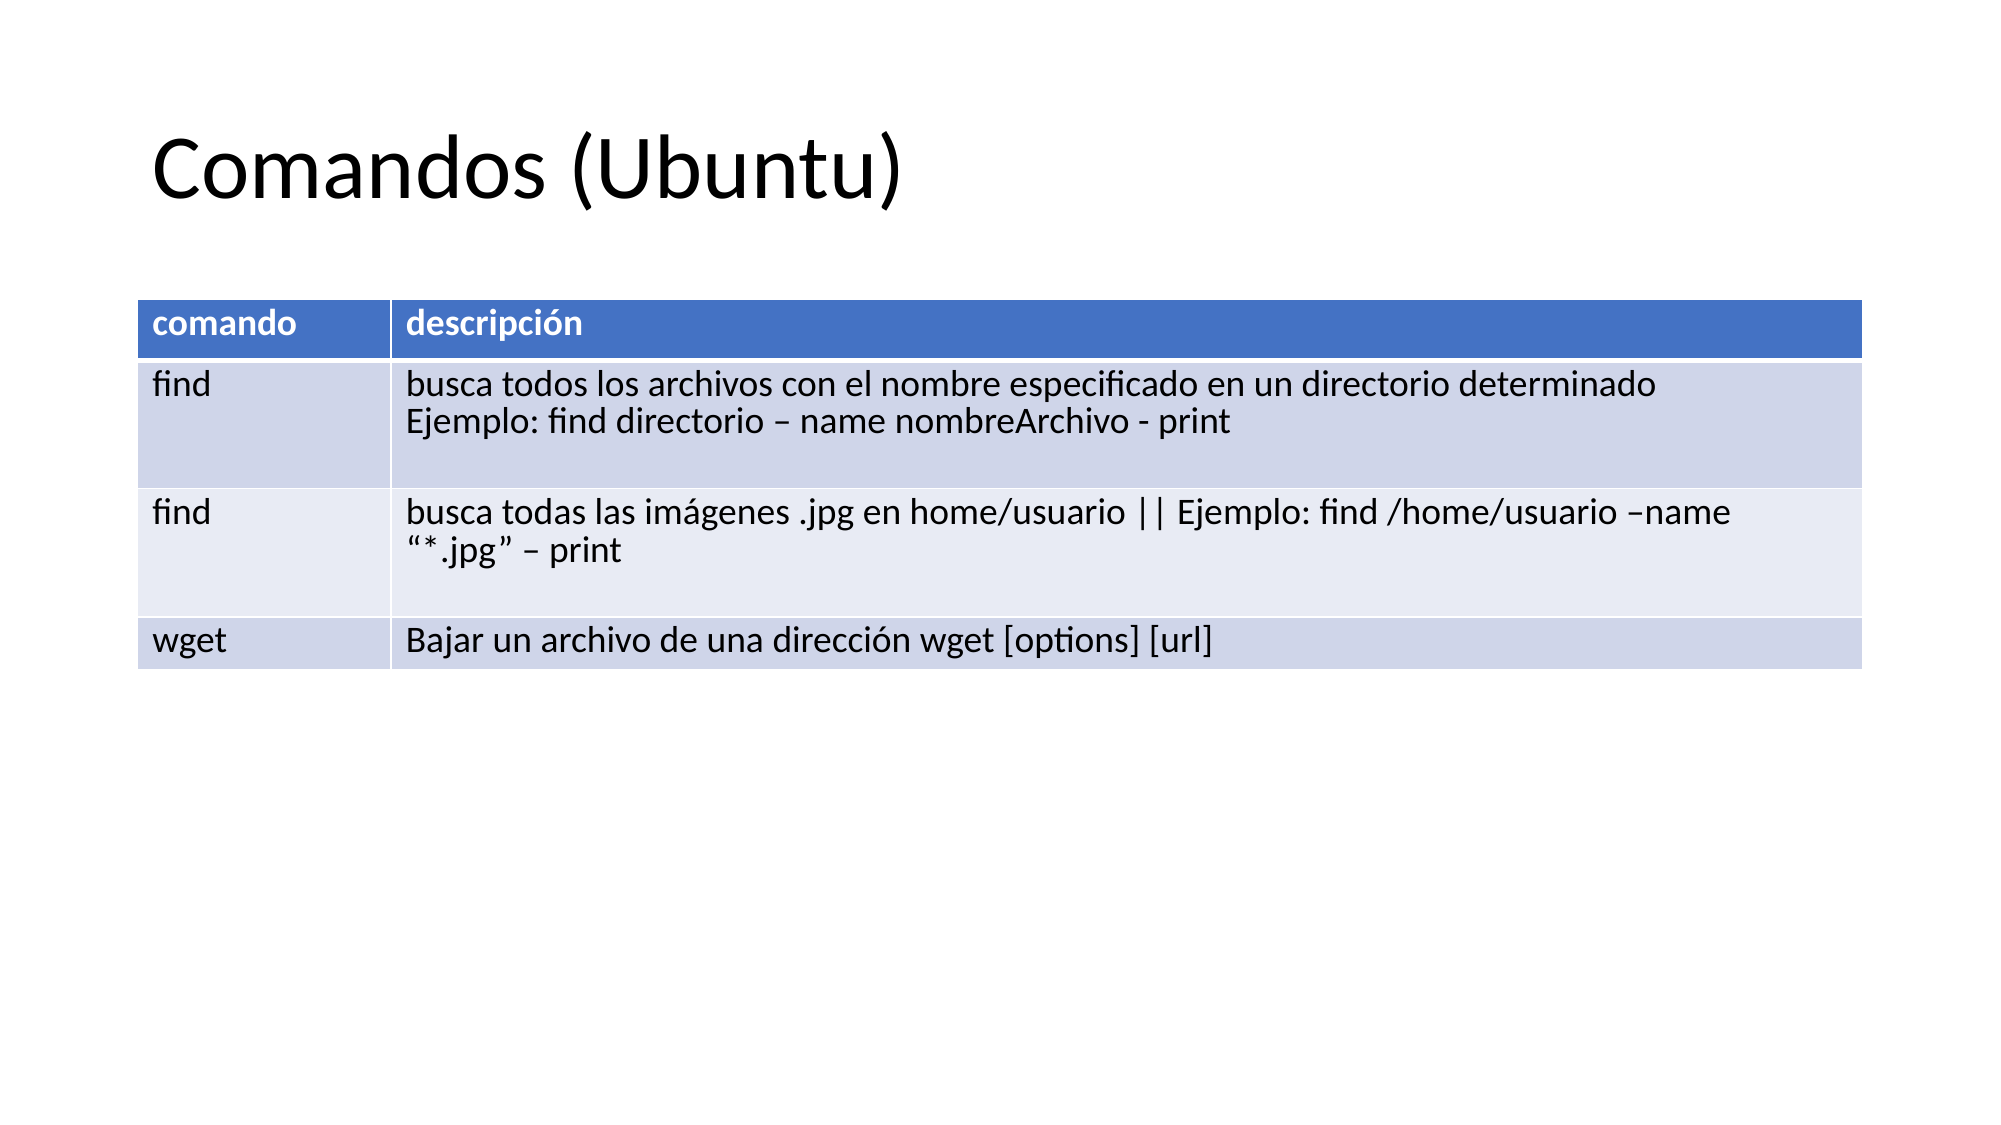

# Comandos (Ubuntu)
| comando | descripción |
| --- | --- |
| find | busca todos los archivos con el nombre especificado en un directorio determinado Ejemplo: find directorio – name nombreArchivo - print |
| find | busca todas las imágenes .jpg en home/usuario || Ejemplo: find /home/usuario –name “\*.jpg” – print |
| wget | Bajar un archivo de una dirección wget [options] [url] |